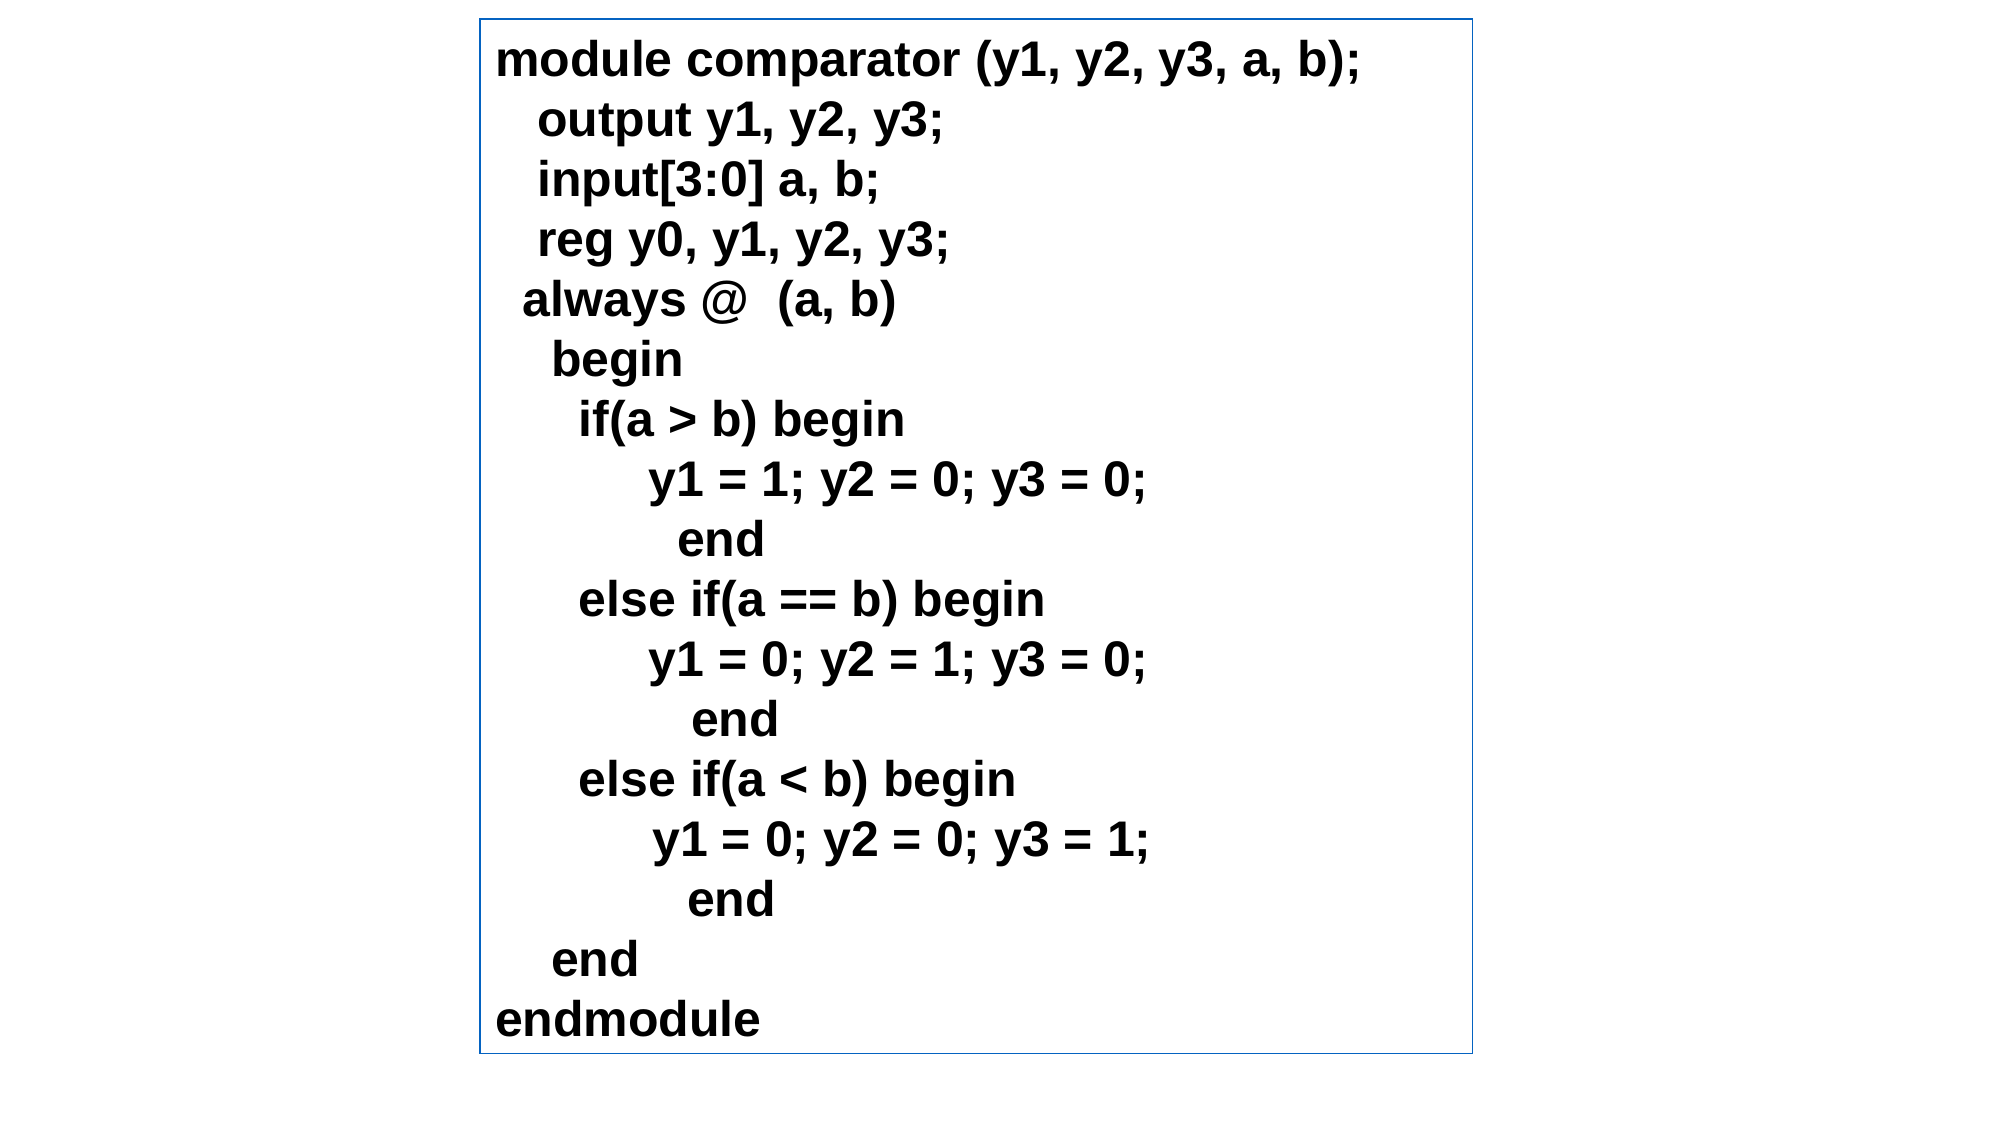

module comparator (y1, y2, y3, a, b);
   output y1, y2, y3;
   input[3:0] a, b;
   reg y0, y1, y2, y3;
  always @  (a, b)
    begin
      if(a > b) begin
           y1 = 1; y2 = 0; y3 = 0;
             end
      else if(a == b) begin
           y1 = 0; y2 = 1; y3 = 0;
              end
      else if(a < b) begin
               y1 = 0; y2 = 0; y3 = 1;
	   end
    end
endmodule